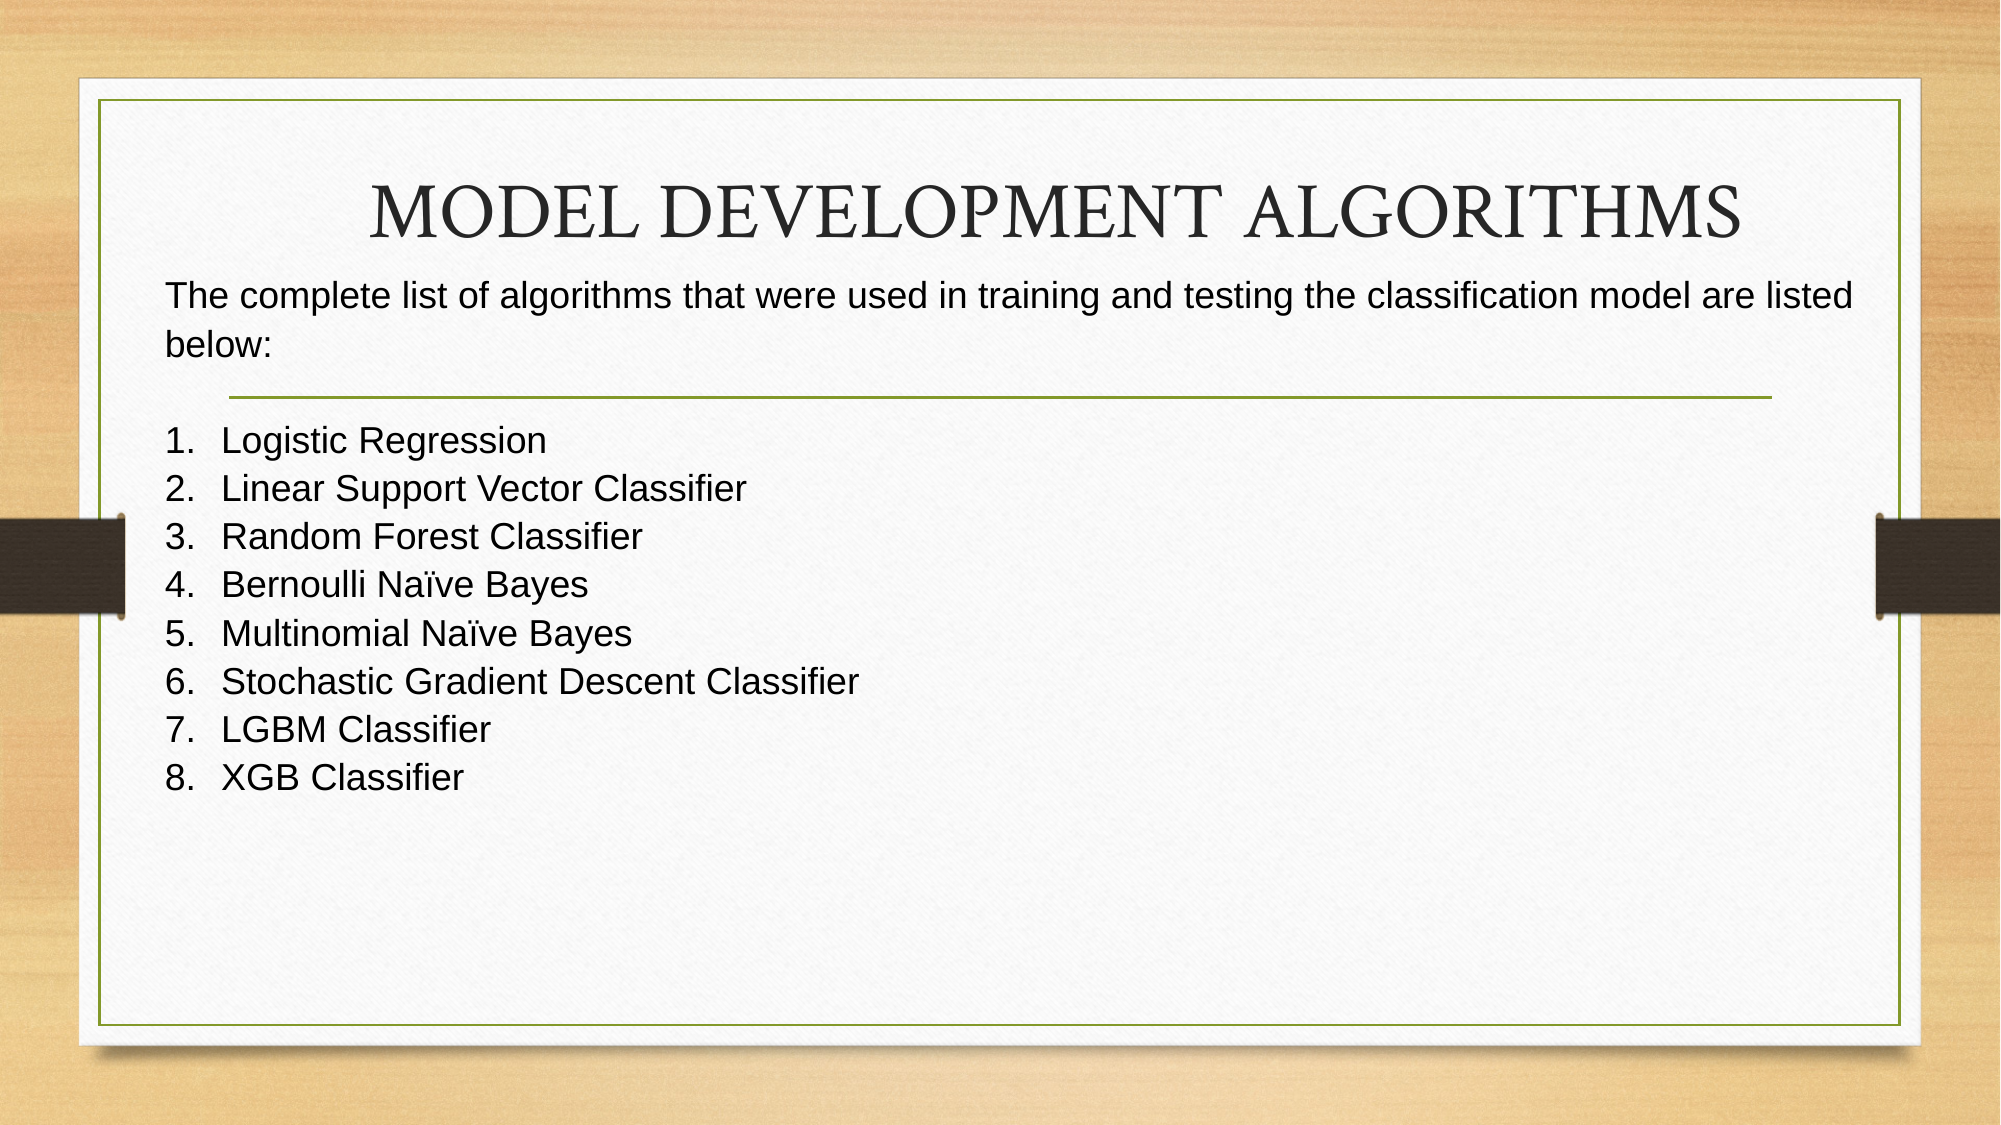

# MODEL DEVELOPMENT ALGORITHMS
The complete list of algorithms that were used in training and testing the classification model are listed below:

Logistic Regression
Linear Support Vector Classifier
Random Forest Classifier
Bernoulli Naïve Bayes
Multinomial Naïve Bayes
Stochastic Gradient Descent Classifier
LGBM Classifier
XGB Classifier